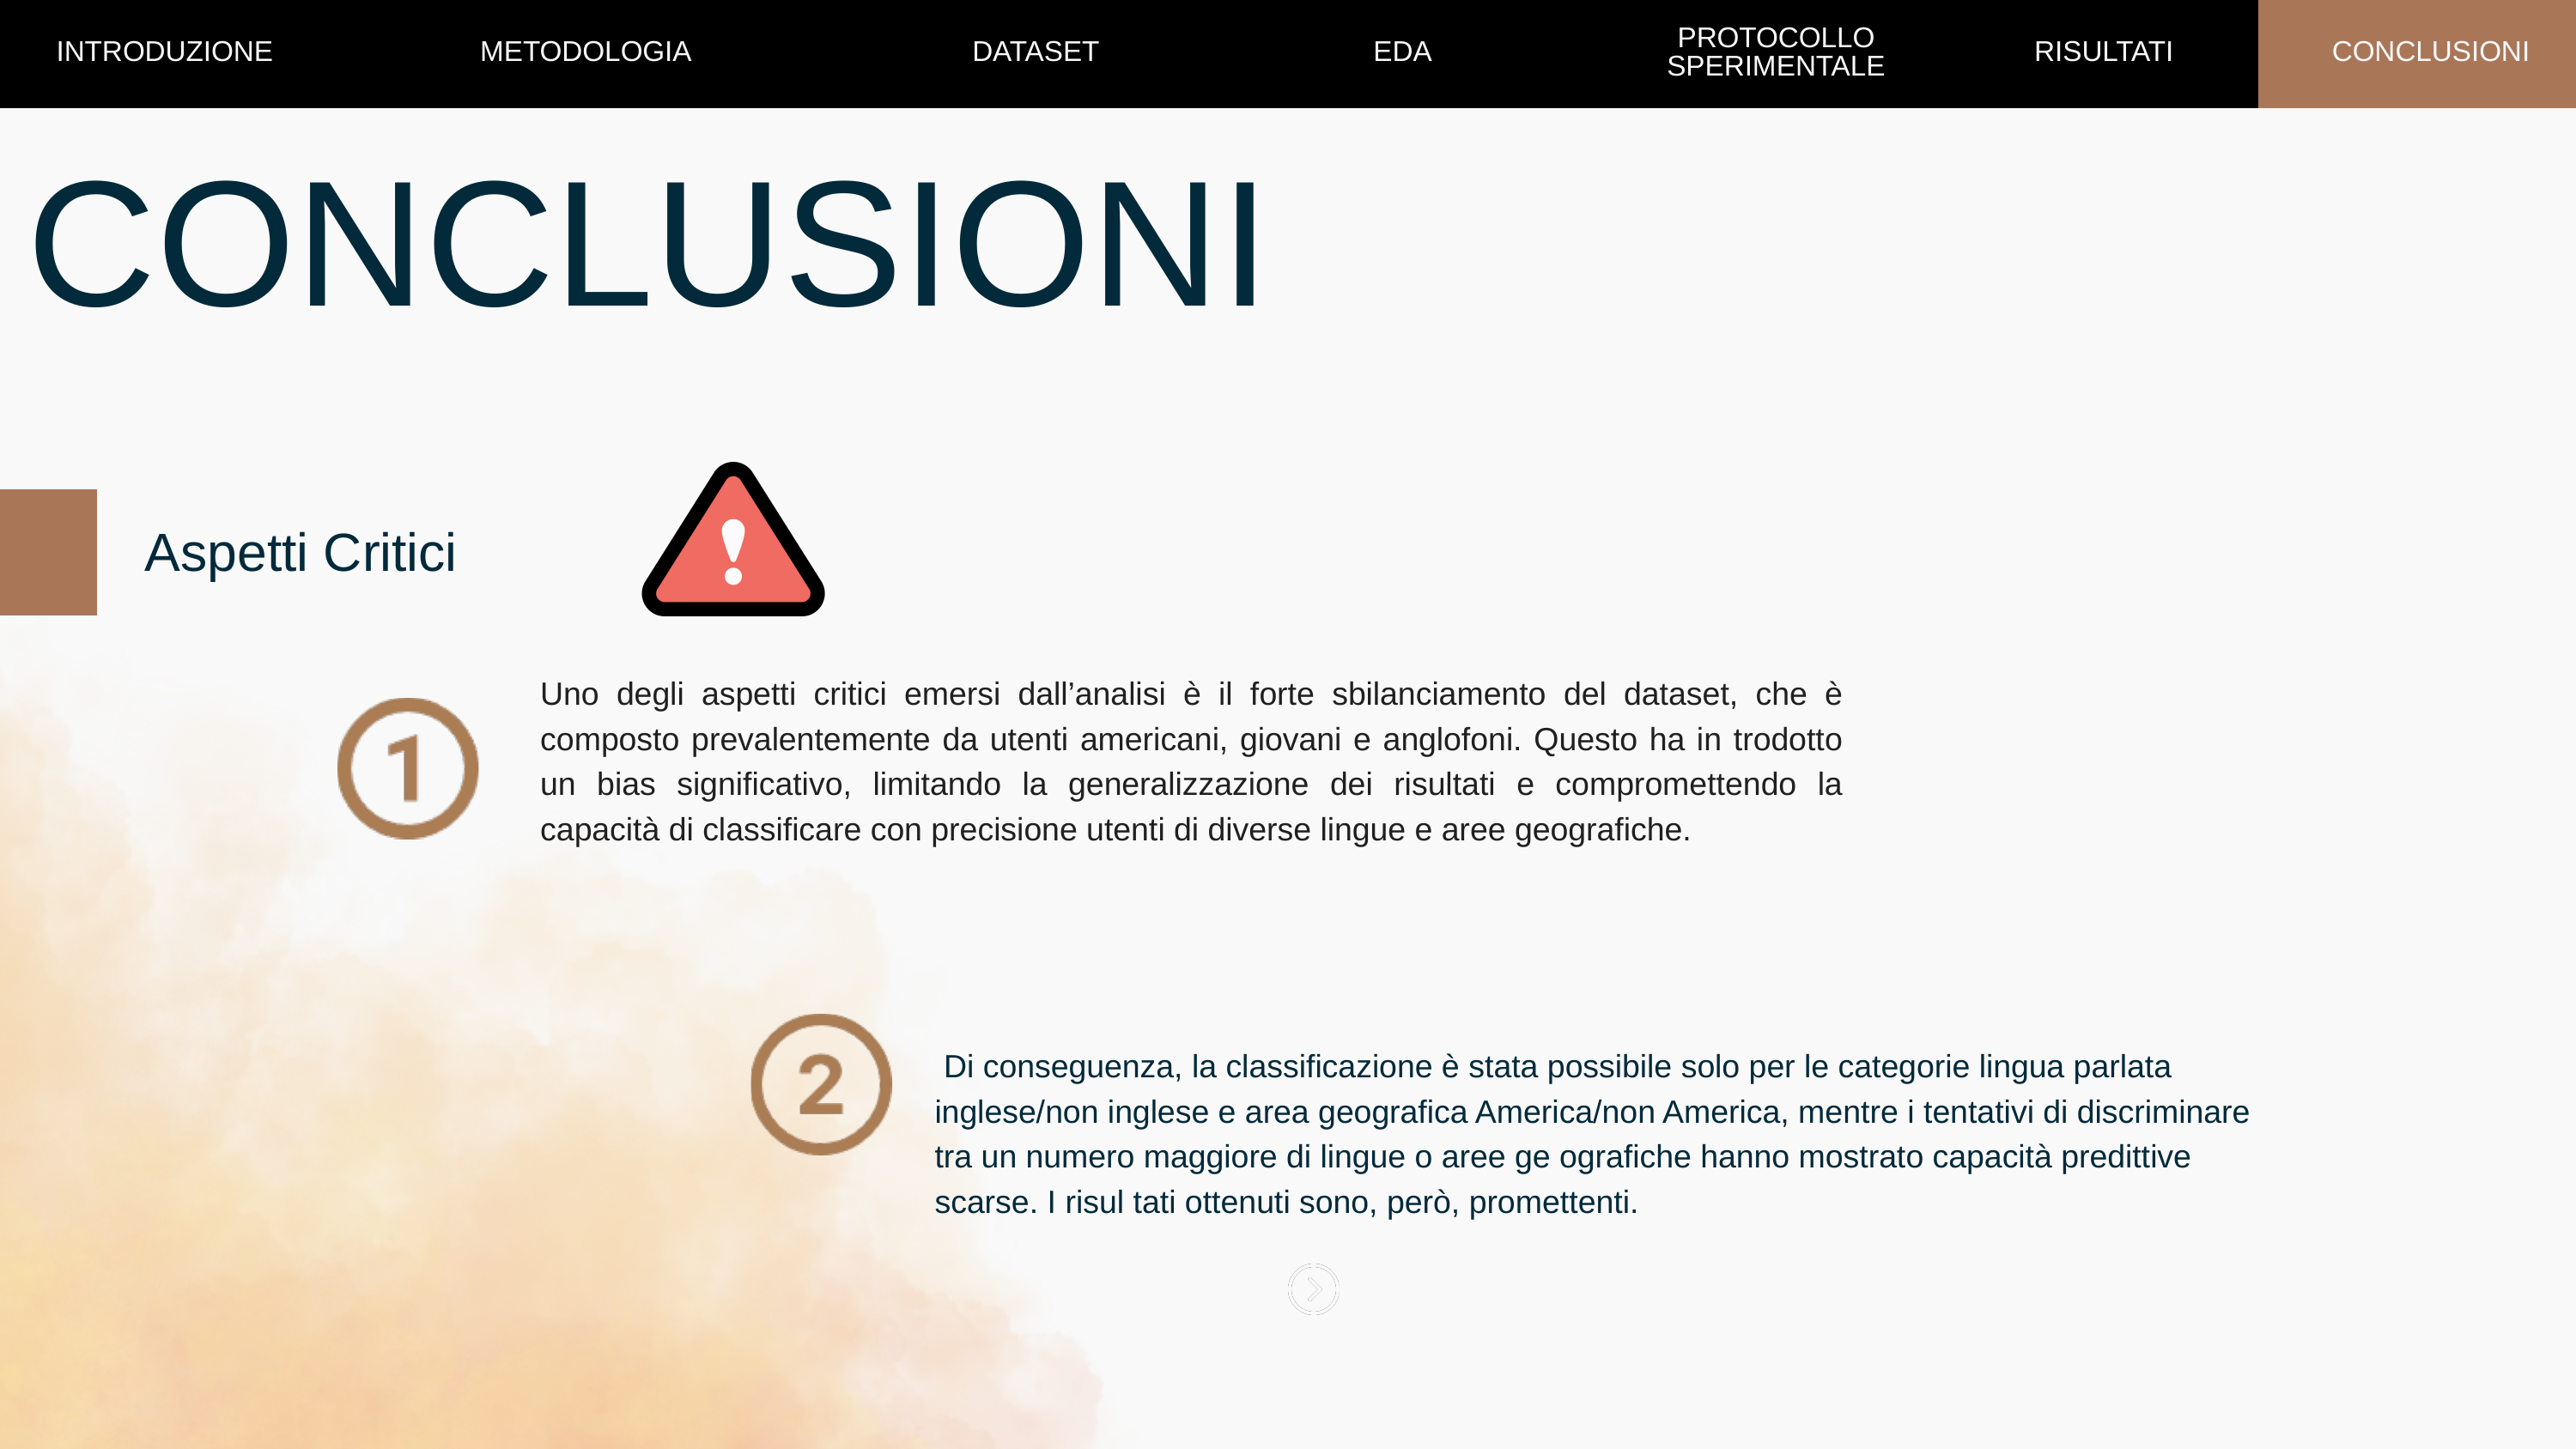

PROTOCOLLO SPERIMENTALE
INTRODUZIONE
METODOLOGIA
DATASET
EDA
RISULTATI
CONCLUSIONI
CONCLUSIONI

Aspetti Critici

Uno degli aspetti critici emersi dall’analisi è il forte sbilanciamento del dataset, che è composto prevalentemente da utenti americani, giovani e anglofoni. Questo ha in trodotto un bias significativo, limitando la generalizzazione dei risultati e compromettendo la capacità di classificare con precisione utenti di diverse lingue e aree geografiche.

 Di conseguenza, la classificazione è stata possibile solo per le categorie lingua parlata inglese/non inglese e area geografica America/non America, mentre i tentativi di discriminare tra un numero maggiore di lingue o aree ge ografiche hanno mostrato capacità predittive scarse. I risul tati ottenuti sono, però, promettenti.